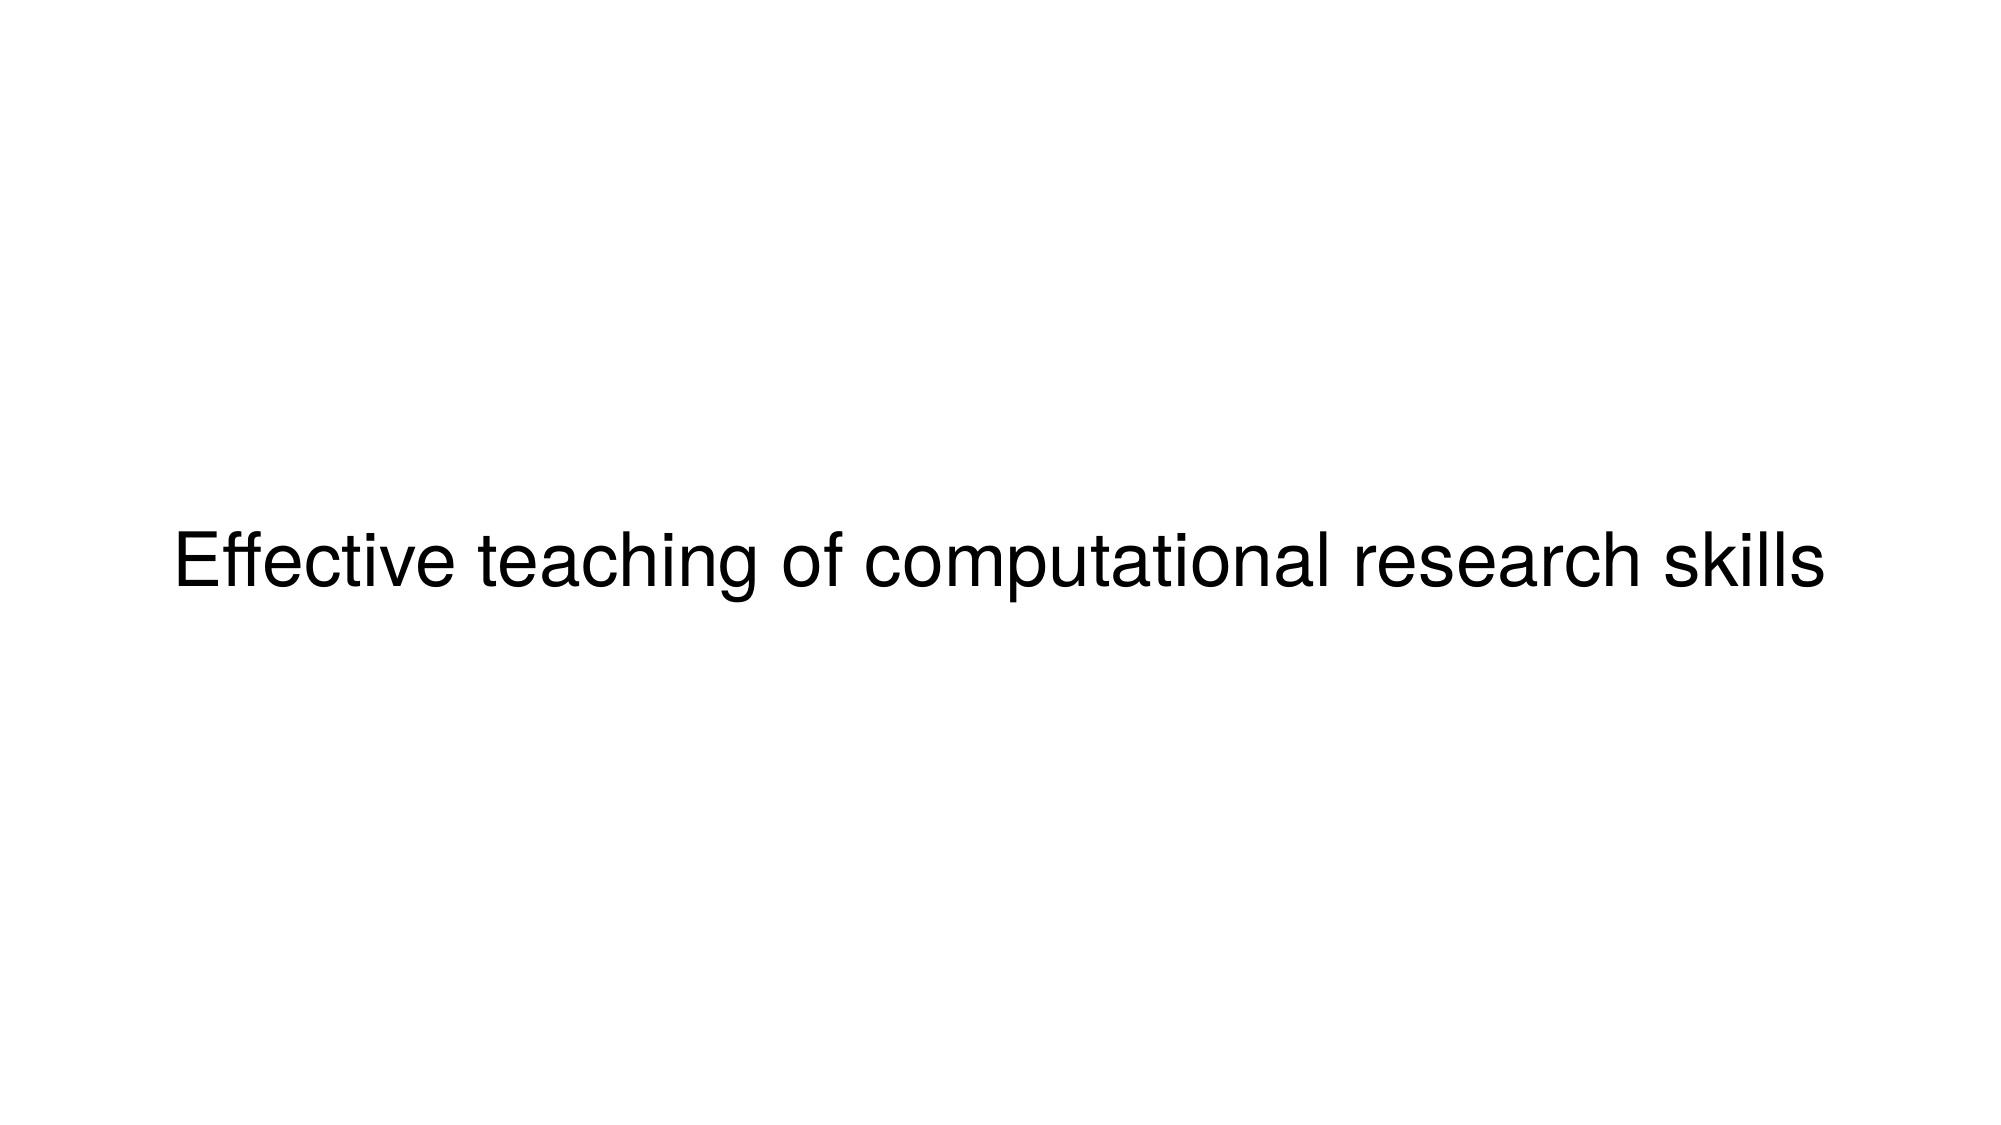

# Effective teaching of computational research skills